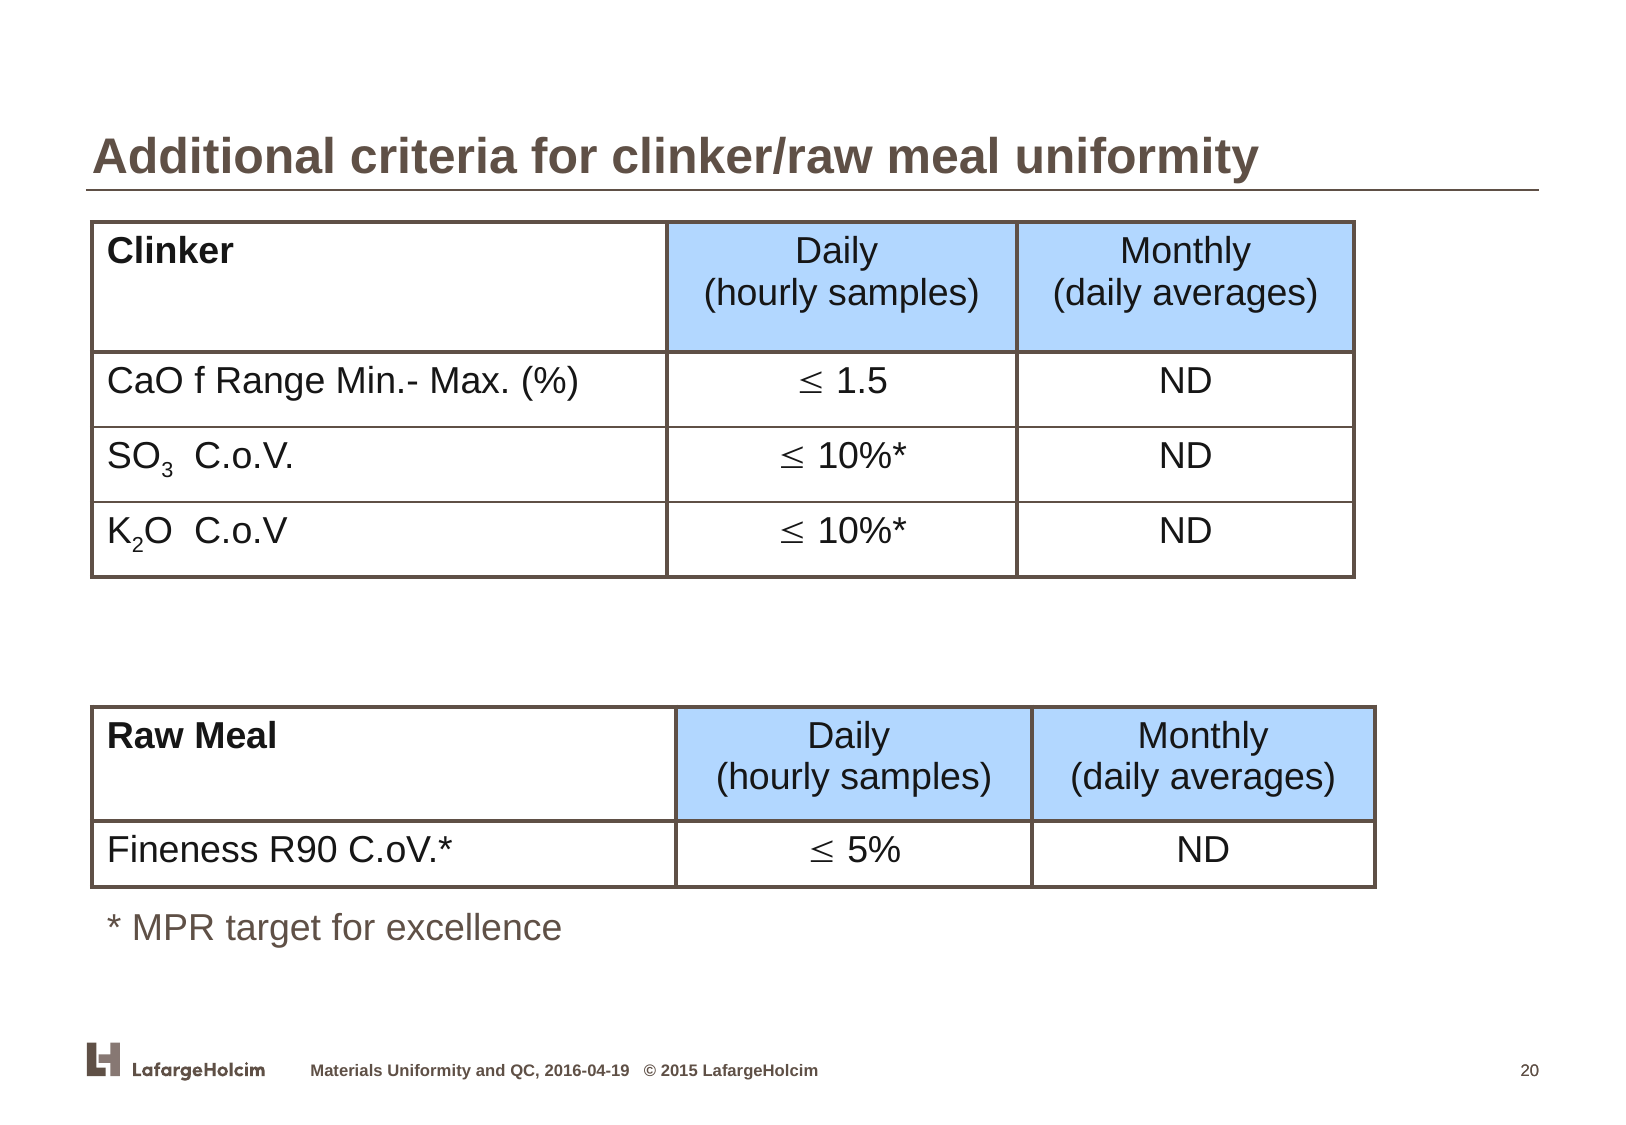

Additional criteria for clinker/raw meal uniformity
| Clinker | Daily (hourly samples) | Monthly (daily averages) |
| --- | --- | --- |
| CaO f Range Min.- Max. (%) | ≤ 1.5 | ND |
| SO3 C.o.V. | ≤ 10%\* | ND |
| K2O C.o.V | ≤ 10%\* | ND |
| Raw Meal | Daily (hourly samples) | Monthly (daily averages) |
| --- | --- | --- |
| Fineness R90 C.oV.\* | ≤ 5% | ND |
* MPR target for excellence
Materials Uniformity and QC, 2016-04-19   © 2015 LafargeHolcim
20
20